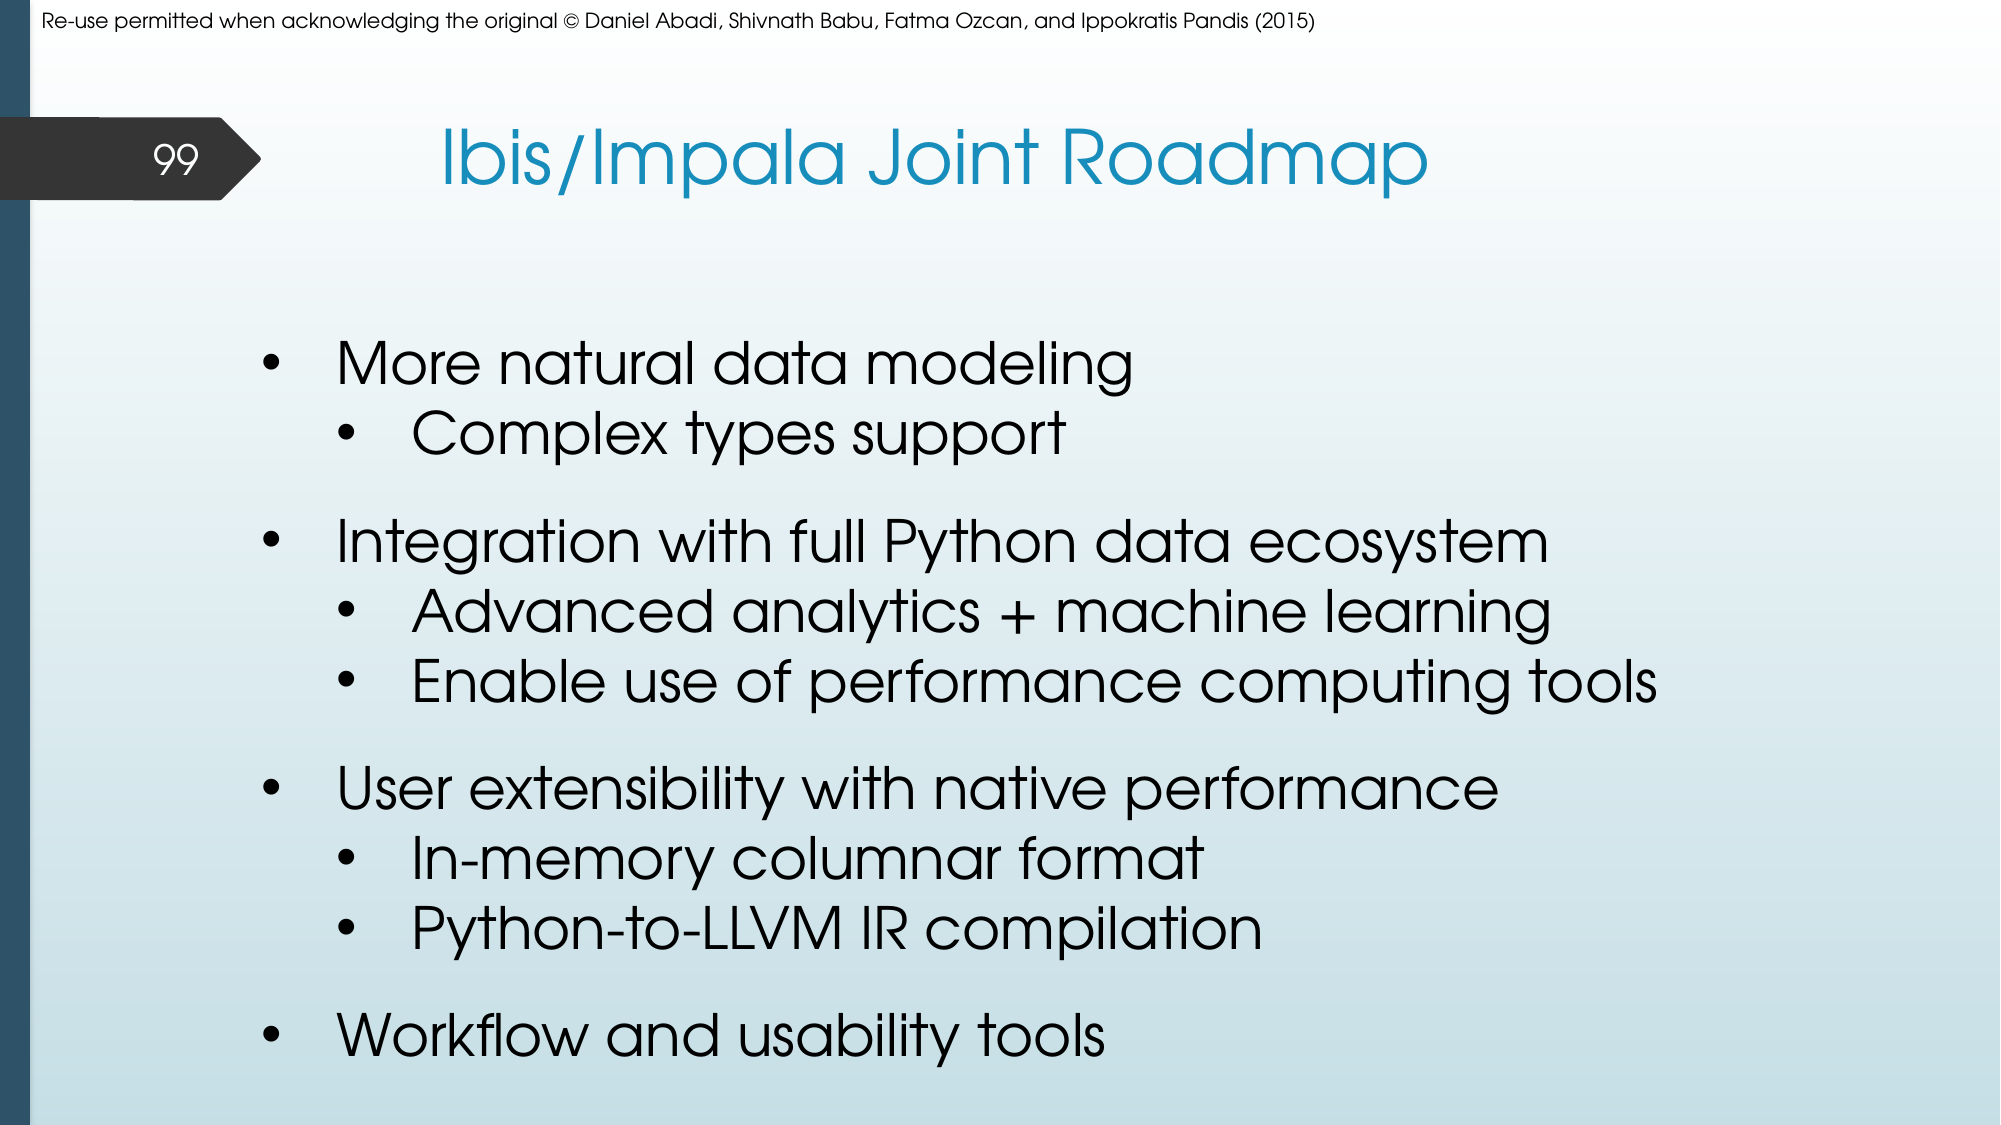

# Ibis/Impala Joint Roadmap
99
More natural data modeling
Complex types support
Integration with full Python data ecosystem
Advanced analytics + machine learning
Enable use of performance computing tools
User extensibility with native performance
In-memory columnar format
Python-to-LLVM IR compilation
Workflow and usability tools